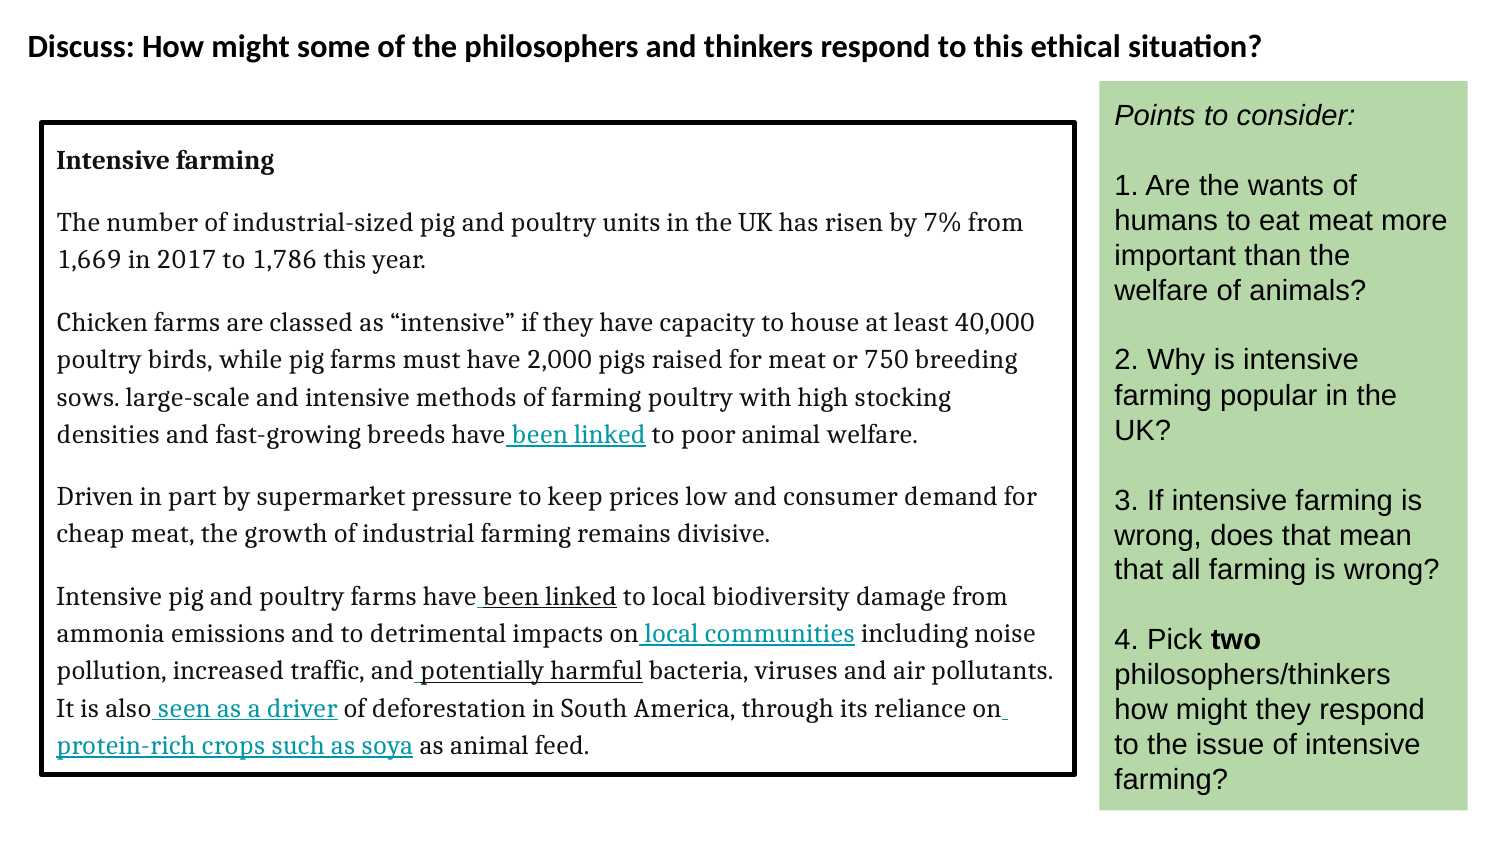

# Discuss: How might some of the philosophers and thinkers respond to this ethical situation?
Points to consider:

1. Are the wants of humans to eat meat more important than the welfare of animals?

2. Why is intensive farming popular in the UK?

3. If intensive farming is wrong, does that mean that all farming is wrong?

4. Pick two philosophers/thinkers how might they respond to the issue of intensive farming?
Intensive farming
The number of industrial-sized pig and poultry units in the UK has risen by 7% from 1,669 in 2017 to 1,786 this year.
Chicken farms are classed as “intensive” if they have capacity to house at least 40,000 poultry birds, while pig farms must have 2,000 pigs raised for meat or 750 breeding sows. large-scale and intensive methods of farming poultry with high stocking densities and fast-growing breeds have been linked to poor animal welfare.
Driven in part by supermarket pressure to keep prices low and consumer demand for cheap meat, the growth of industrial farming remains divisive.
Intensive pig and poultry farms have been linked to local biodiversity damage from ammonia emissions and to detrimental impacts on local communities including noise pollution, increased traffic, and potentially harmful bacteria, viruses and air pollutants. It is also seen as a driver of deforestation in South America, through its reliance on protein-rich crops such as soya as animal feed.